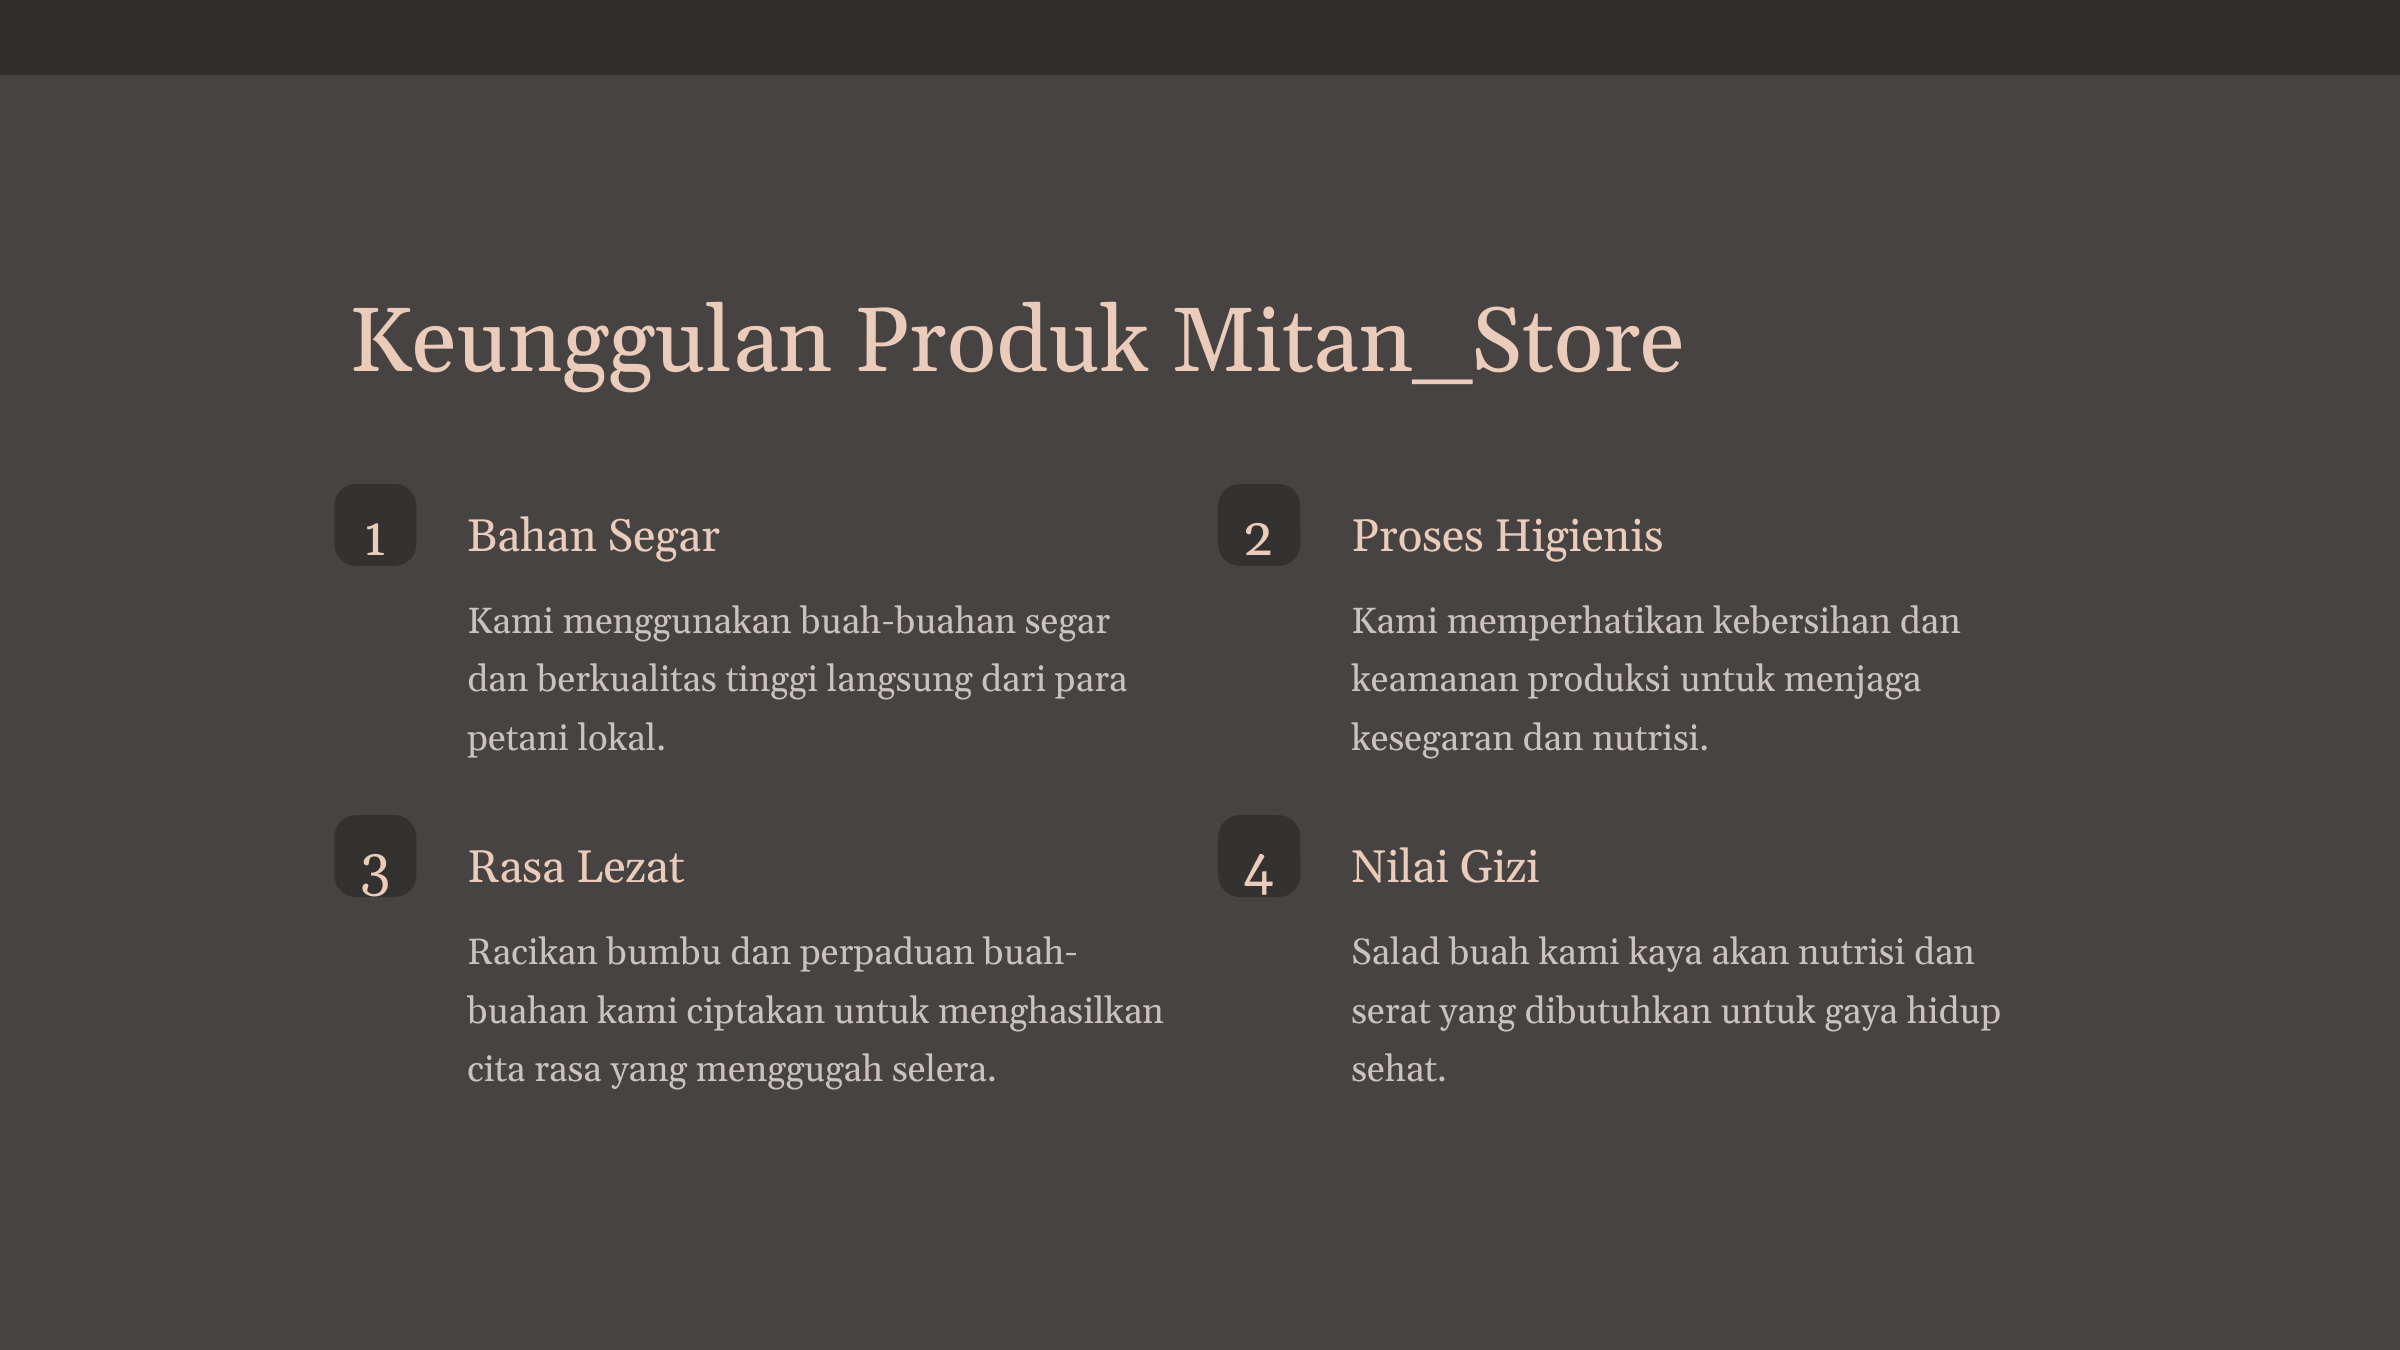

Keunggulan Produk Mitan_Store

1
2
Bahan Segar
Proses Higienis
Kami menggunakan buah-buahan segar dan berkualitas tinggi langsung dari para petani lokal.
Kami memperhatikan kebersihan dan keamanan produksi untuk menjaga kesegaran dan nutrisi.

3
4
Rasa Lezat
Nilai Gizi
Racikan bumbu dan perpaduan buah-buahan kami ciptakan untuk menghasilkan cita rasa yang menggugah selera.
Salad buah kami kaya akan nutrisi dan serat yang dibutuhkan untuk gaya hidup sehat.